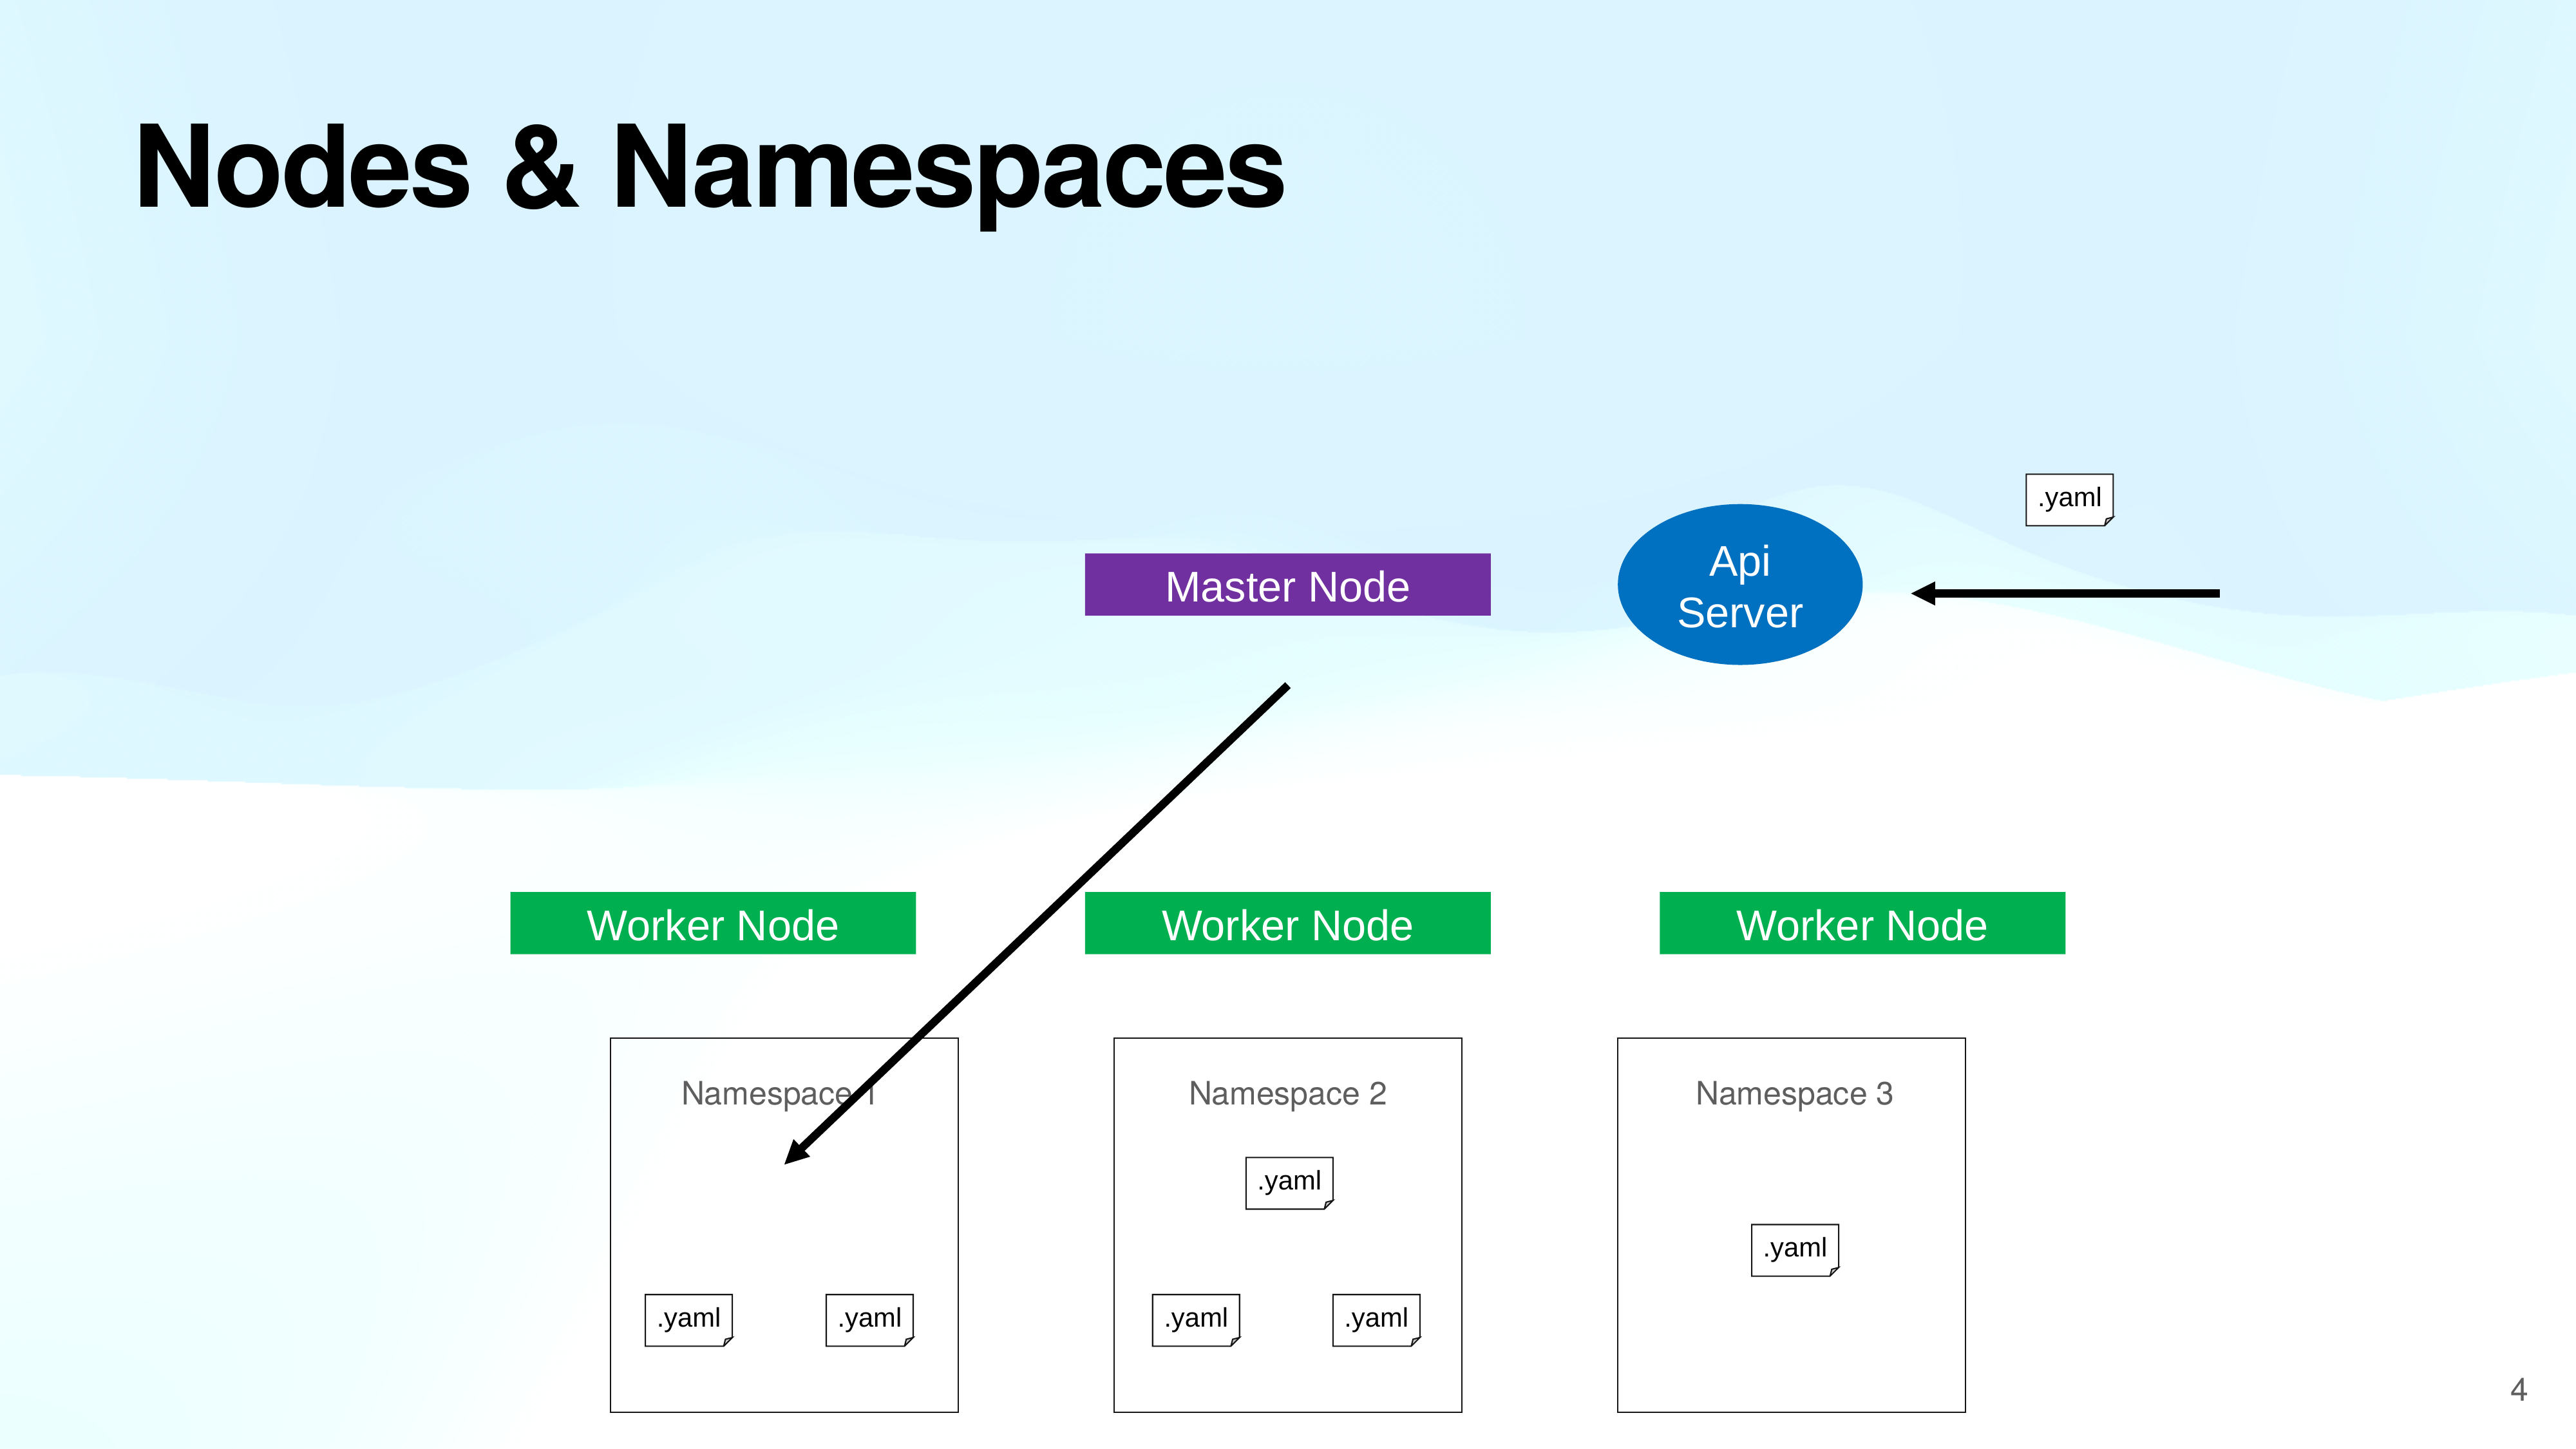

# Nodes & Namespaces
.yaml
Api Server
Master Node
Worker Node
Worker Node
Worker Node

Namespace 1
Namespace 2
Namespace 3
.yaml
.yaml
.yaml
.yaml
.yaml
.yaml
4